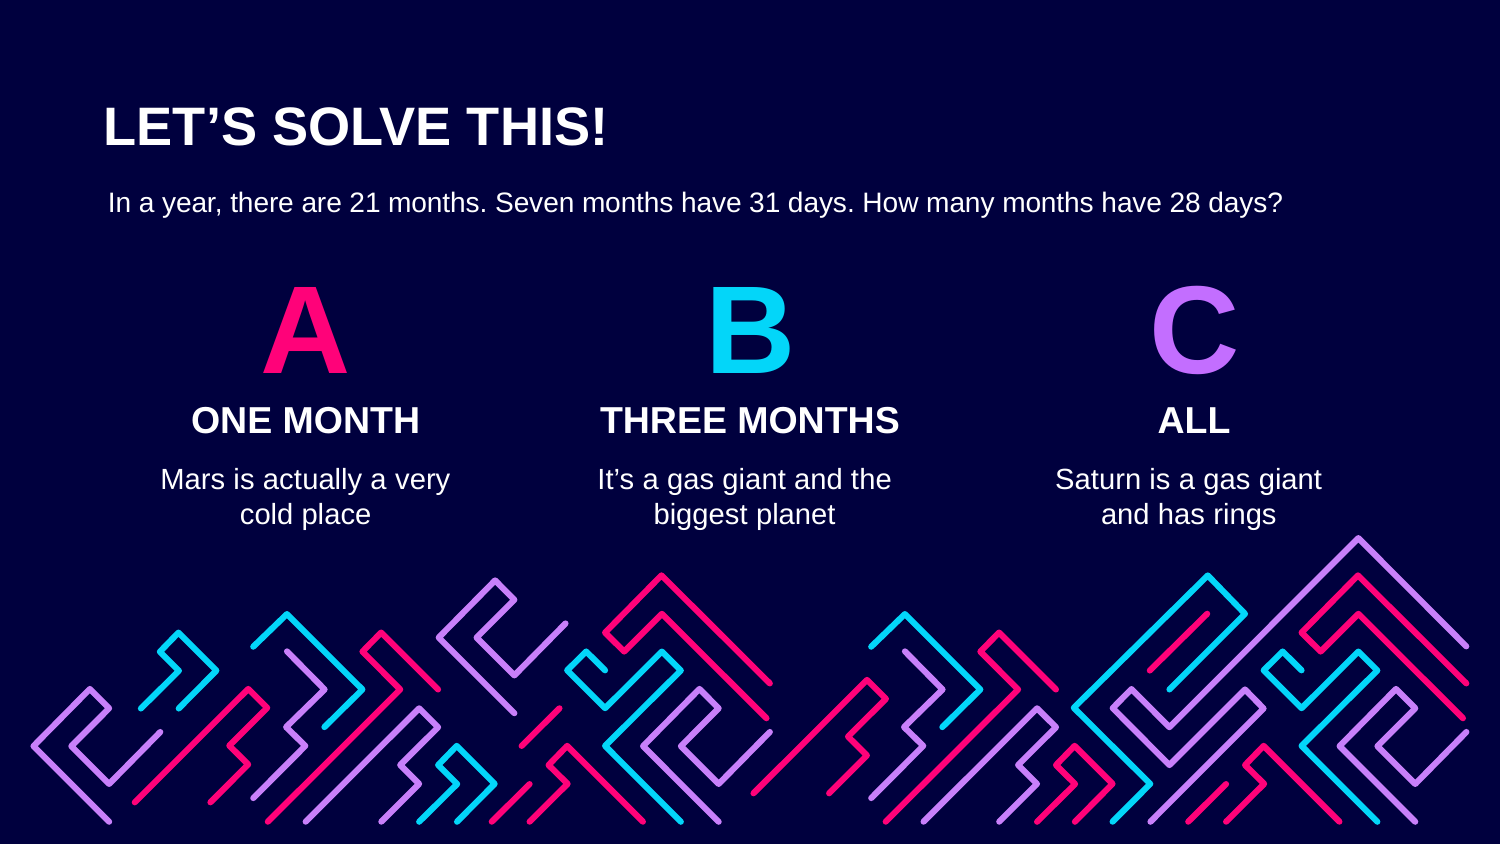

# LET’S SOLVE THIS!
In a year, there are 21 months. Seven months have 31 days. How many months have 28 days?
A
B
C
ONE MONTH
THREE MONTHS
ALL
Mars is actually a very cold place
It’s a gas giant and the biggest planet
Saturn is a gas giant and has rings